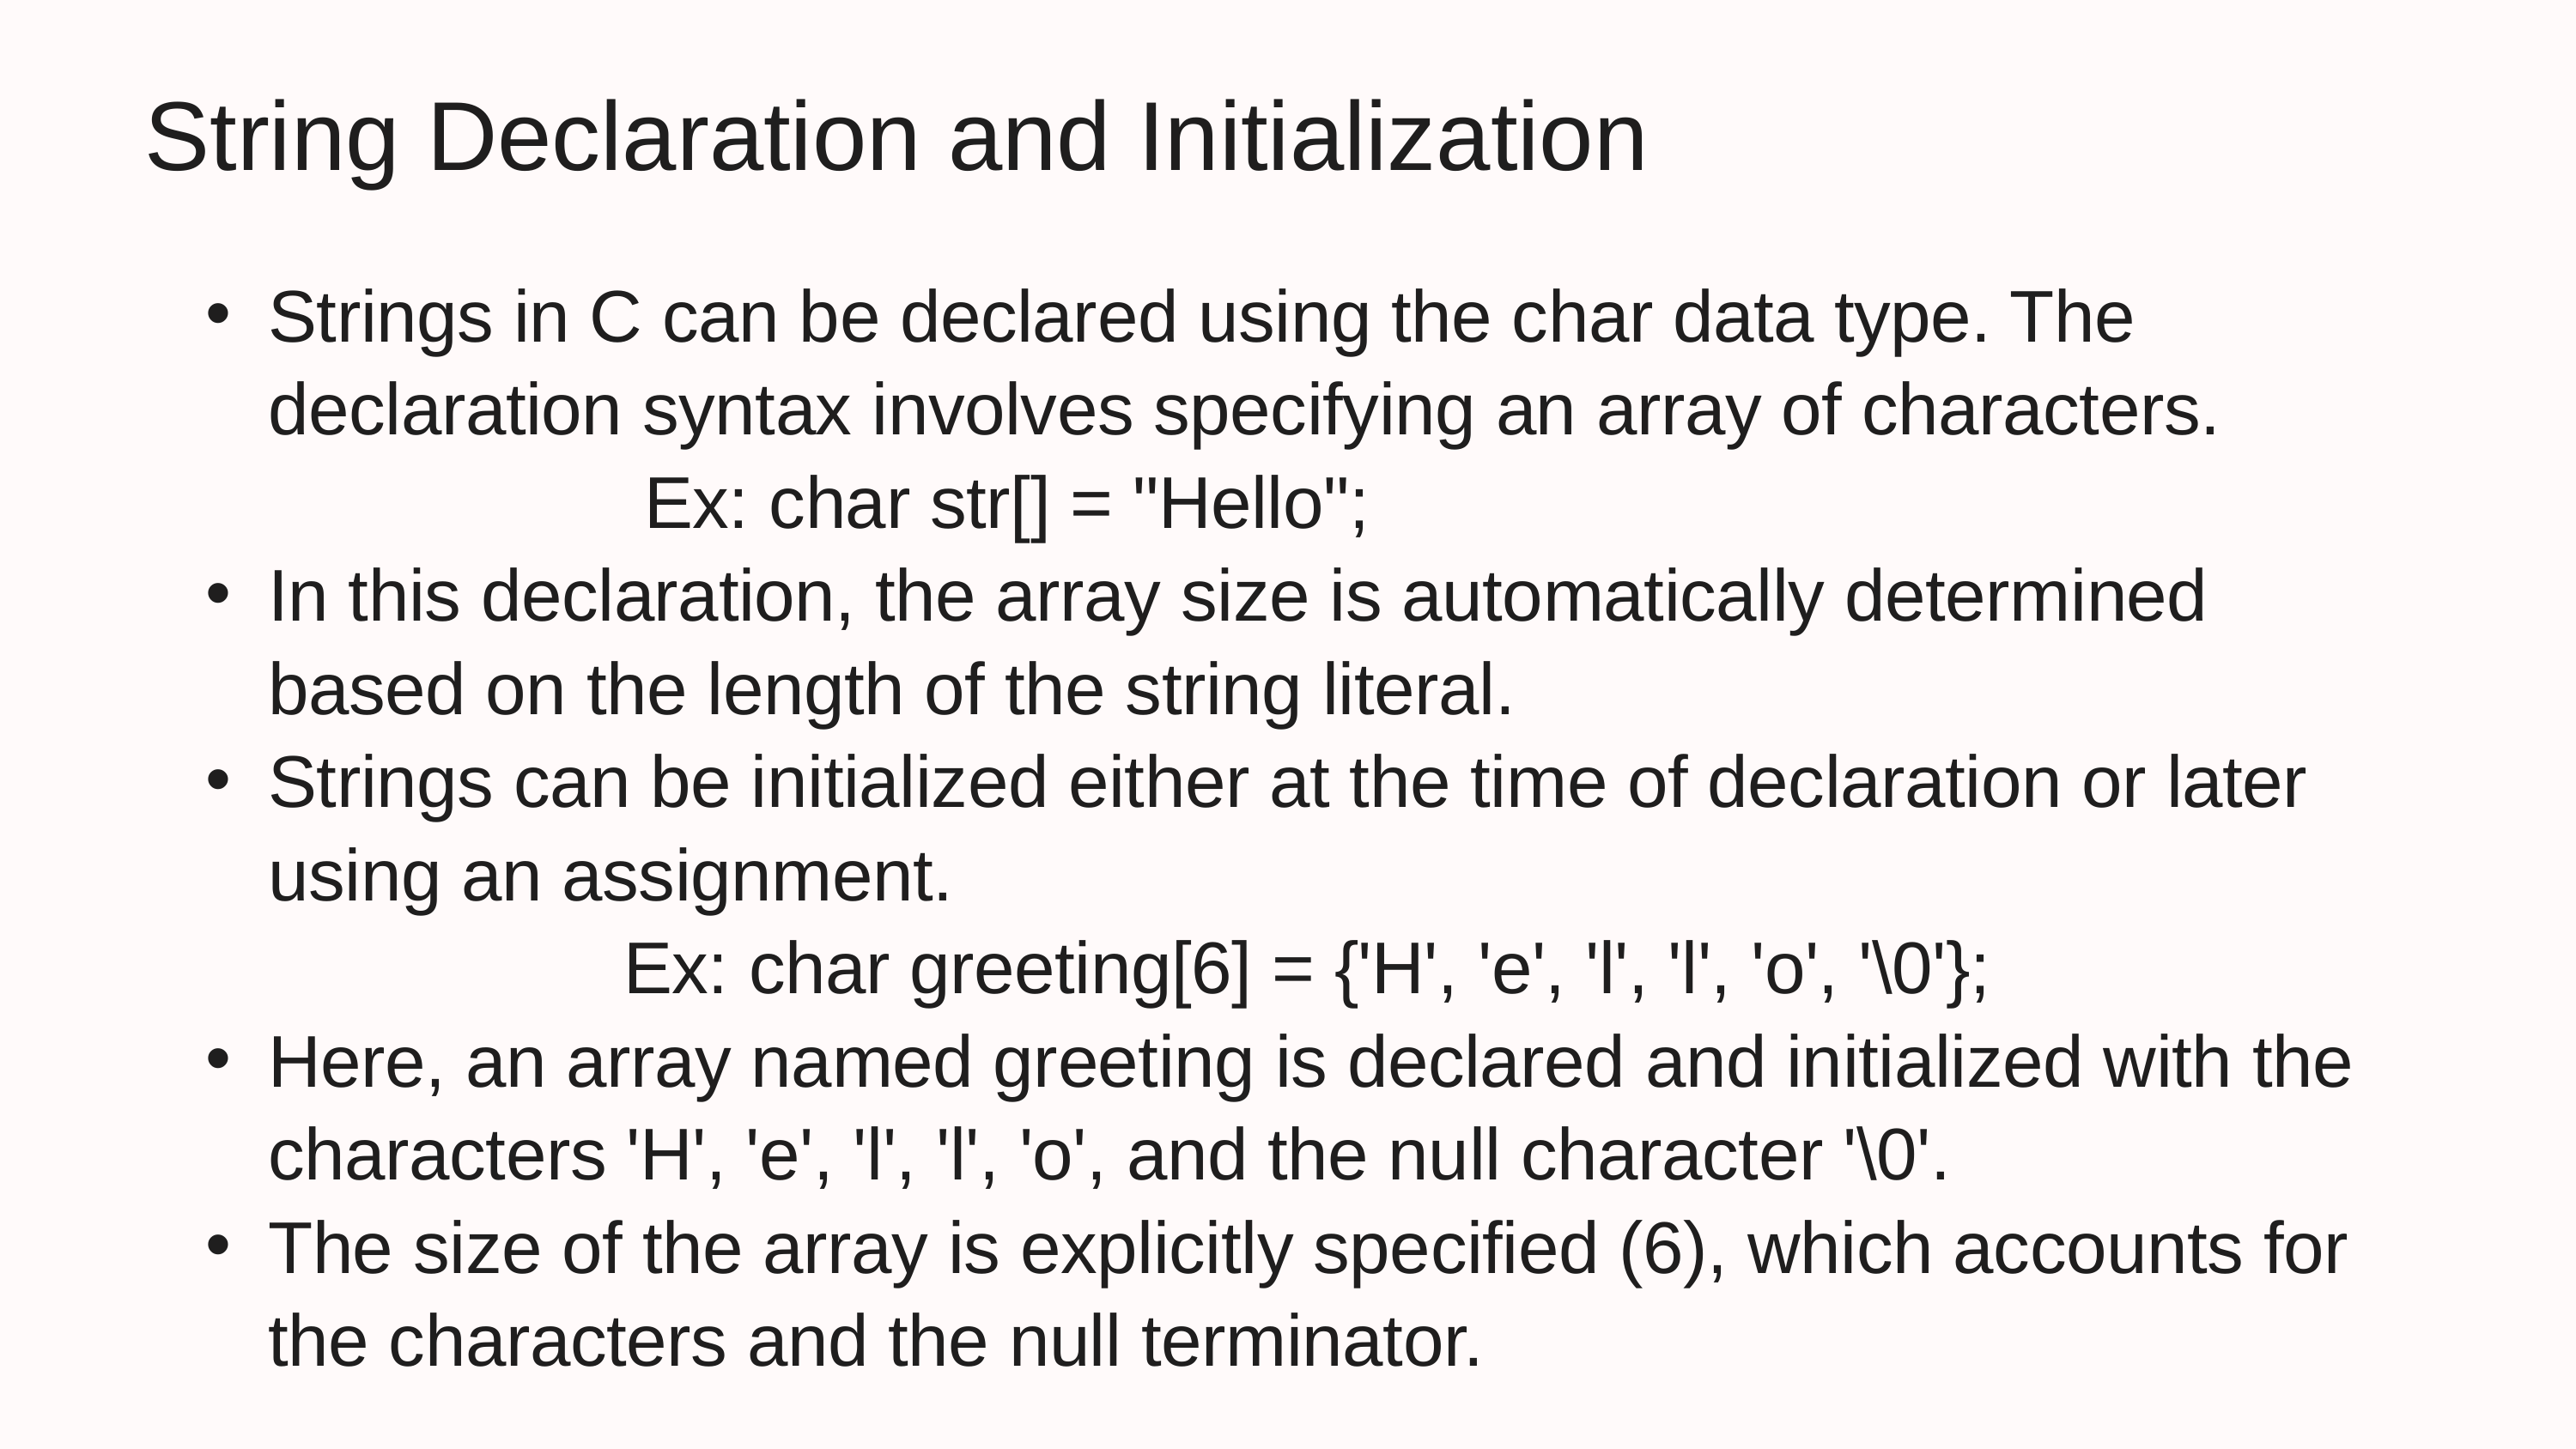

String Declaration and Initialization
Strings in C can be declared using the char data type. The declaration syntax involves specifying an array of characters.
                         Ex: char str[] = "Hello";
In this declaration, the array size is automatically determined based on the length of the string literal.
Strings can be initialized either at the time of declaration or later using an assignment.
                        Ex: char greeting[6] = {'H', 'e', 'l', 'l', 'o', '\0'};
Here, an array named greeting is declared and initialized with the characters 'H', 'e', 'l', 'l', 'o', and the null character '\0'.
The size of the array is explicitly specified (6), which accounts for the characters and the null terminator.